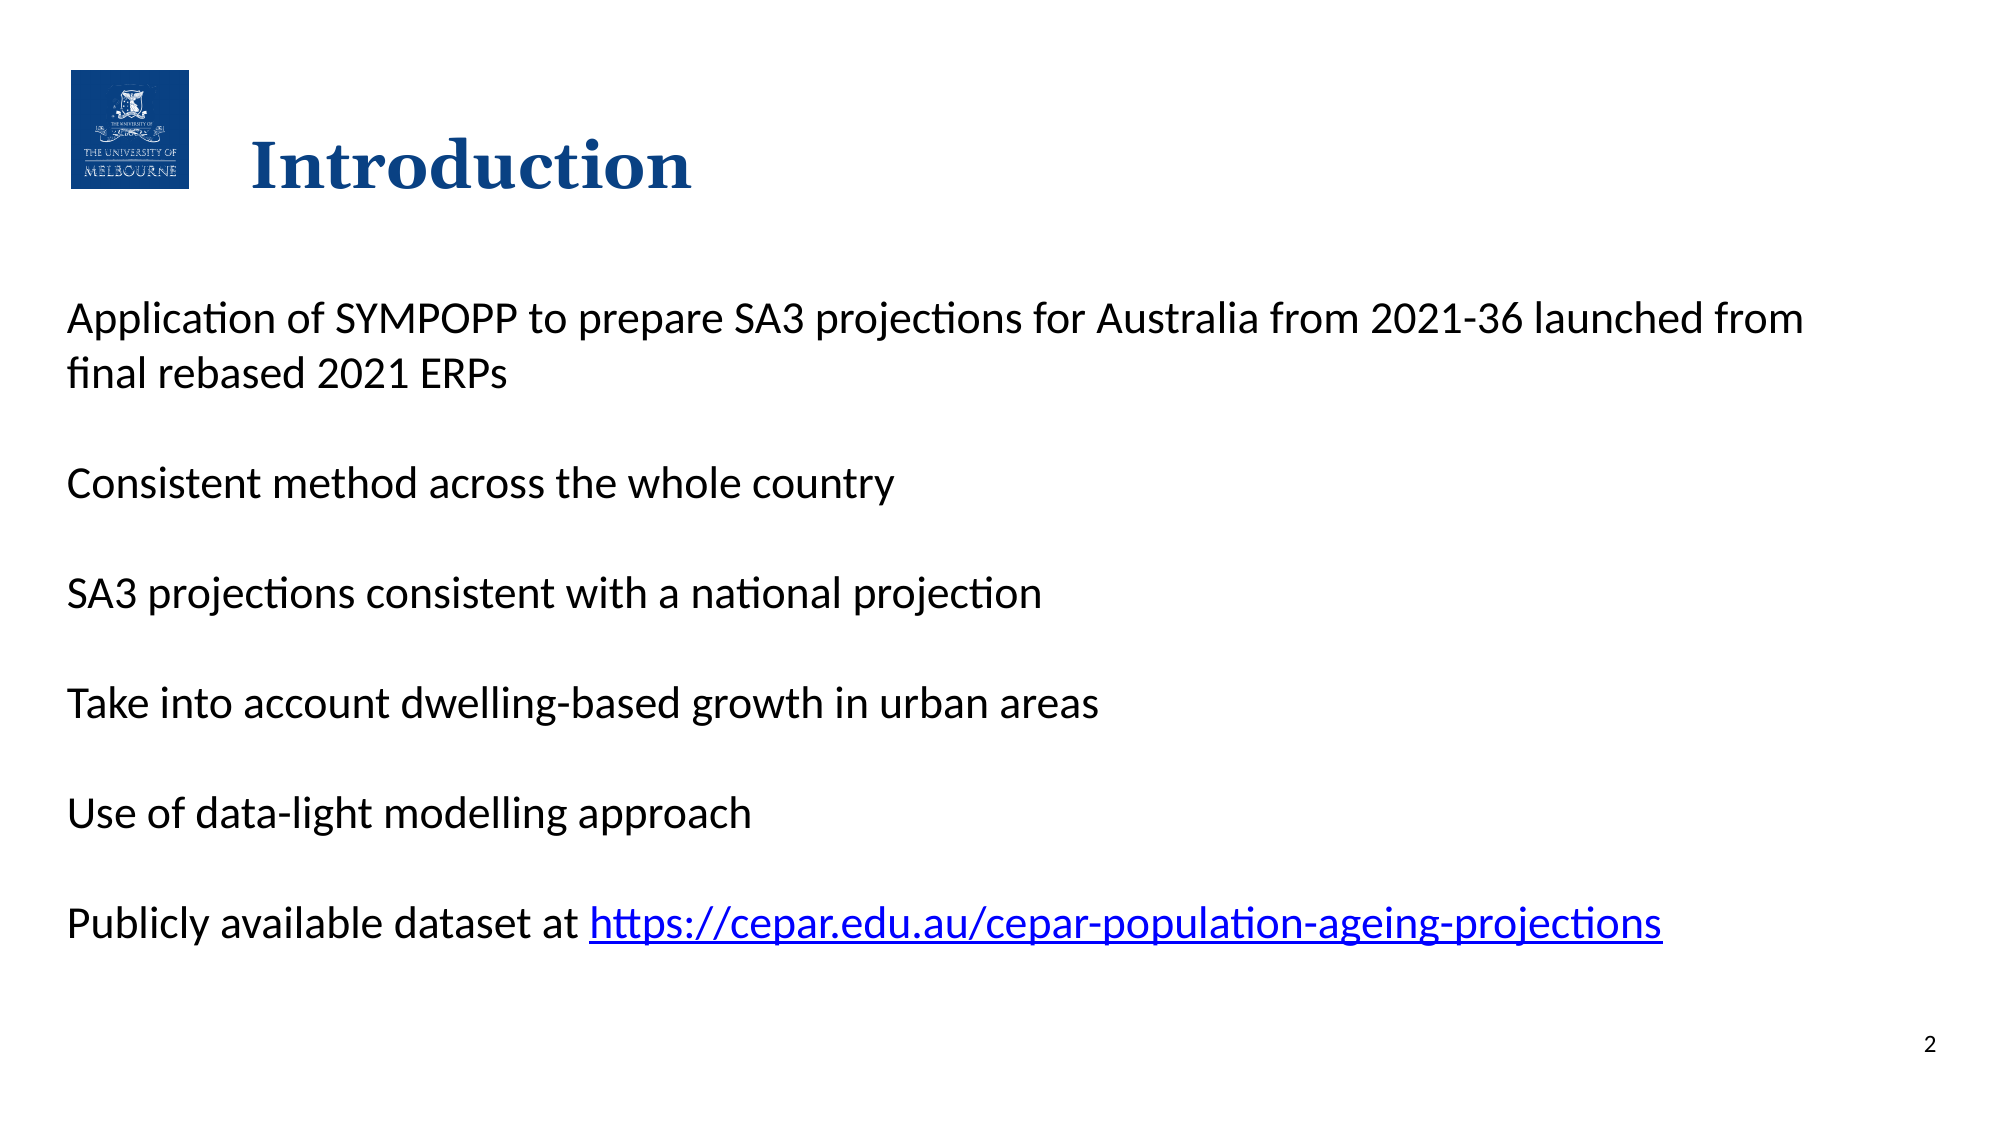

# Introduction
Application of SYMPOPP to prepare SA3 projections for Australia from 2021-36 launched from final rebased 2021 ERPs

Consistent method across the whole country

SA3 projections consistent with a national projection

Take into account dwelling-based growth in urban areas

Use of data-light modelling approach

Publicly available dataset at https://cepar.edu.au/cepar-population-ageing-projections

2